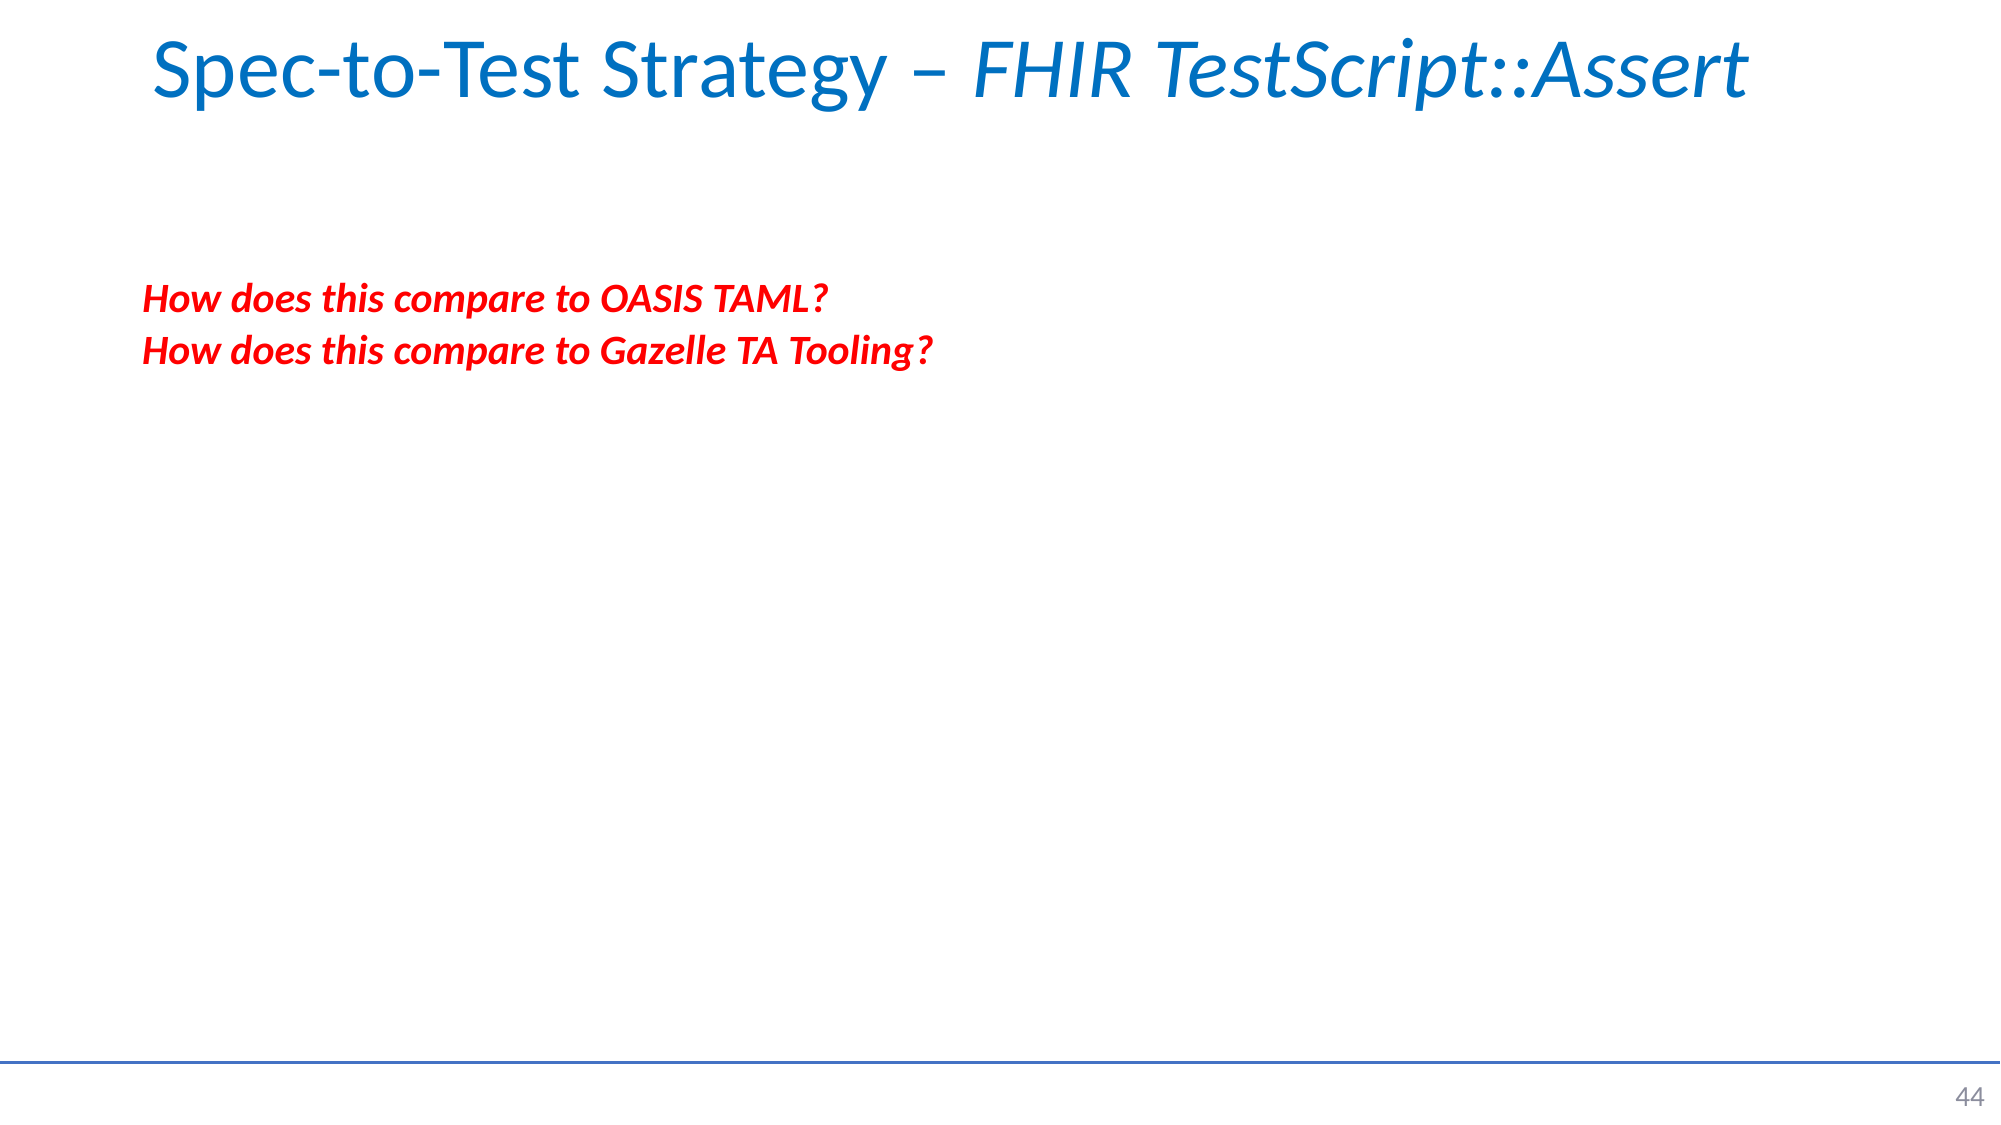

# Spec-to-Test Strategy – FHIR TestScript::Assert
How does this compare to OASIS TAML?
How does this compare to Gazelle TA Tooling?
44